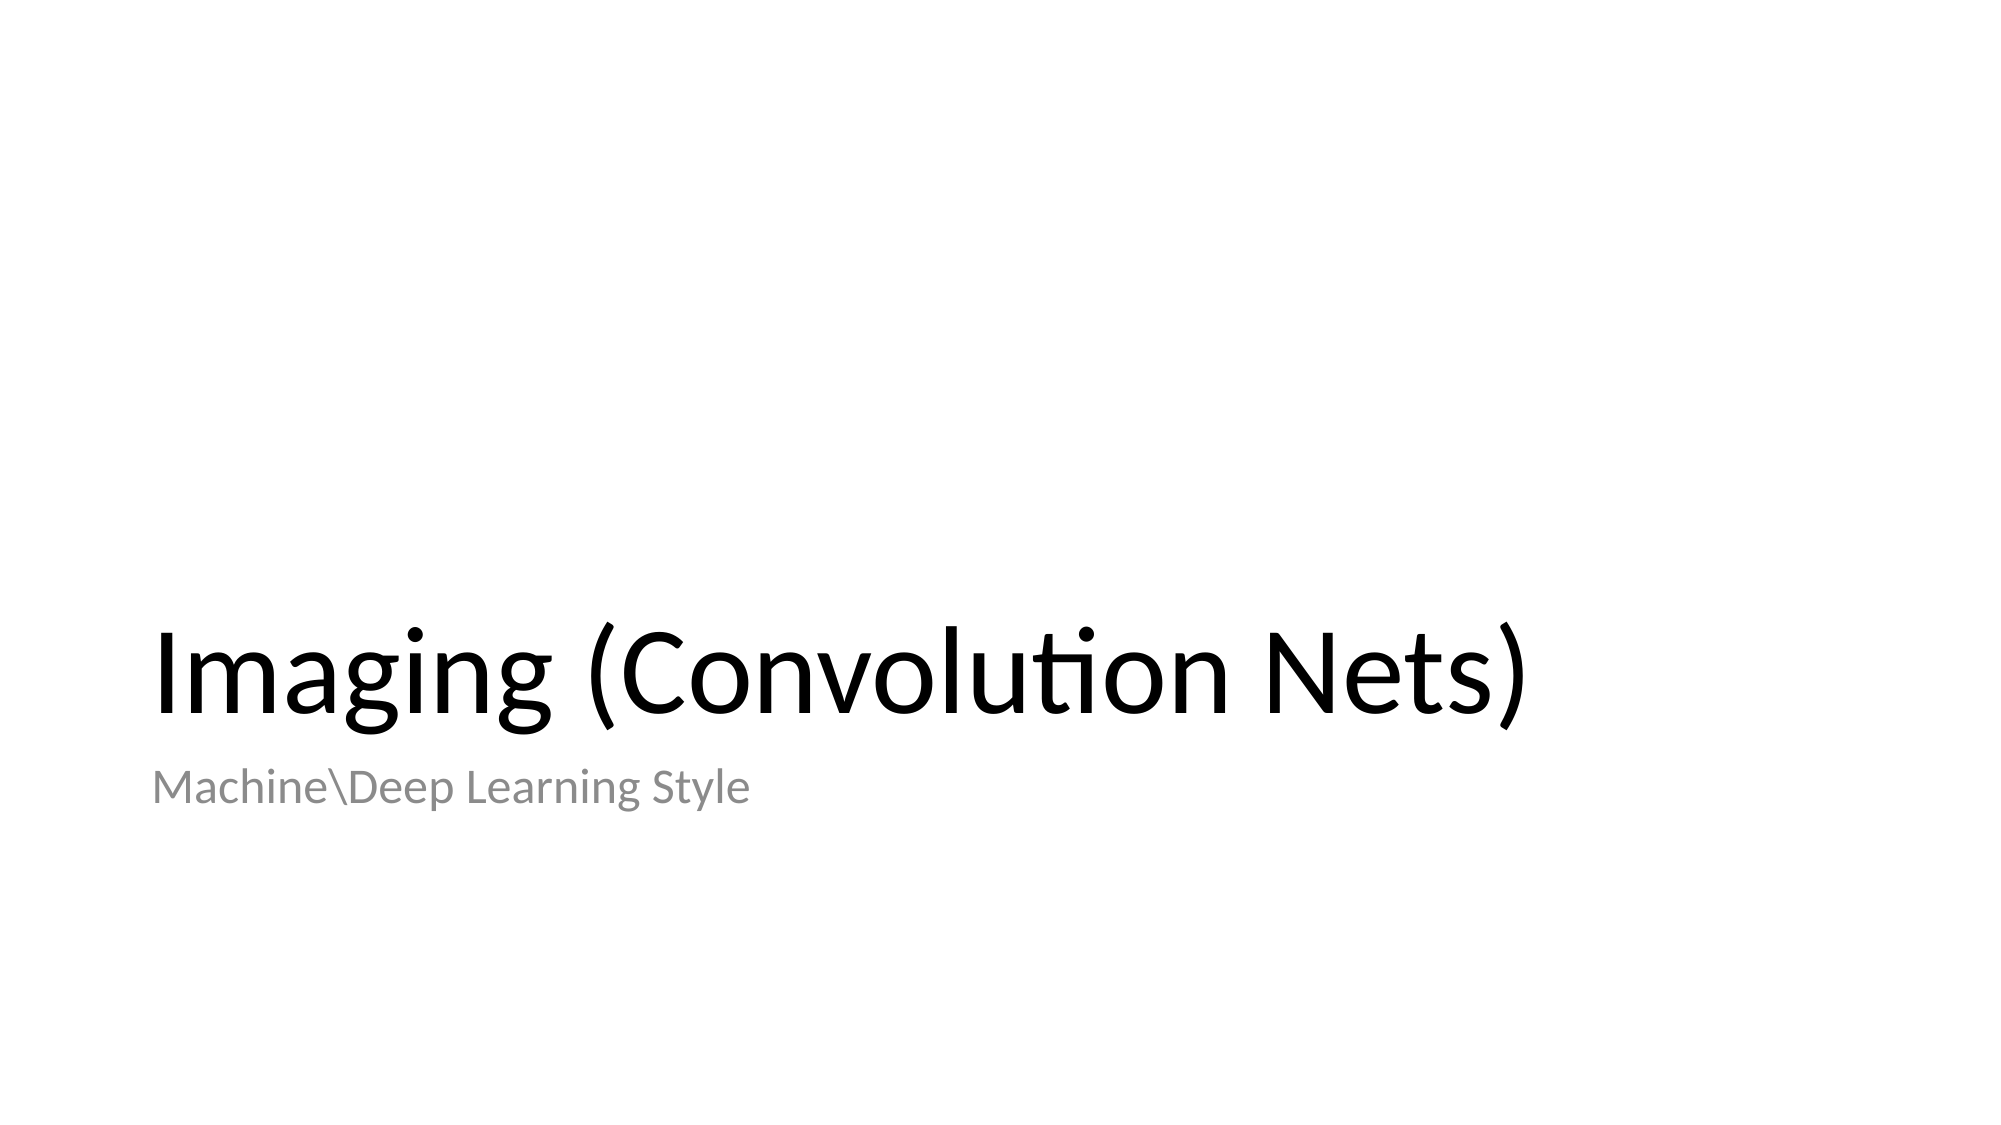

# Imaging (Convolution Nets)
Machine\Deep Learning Style